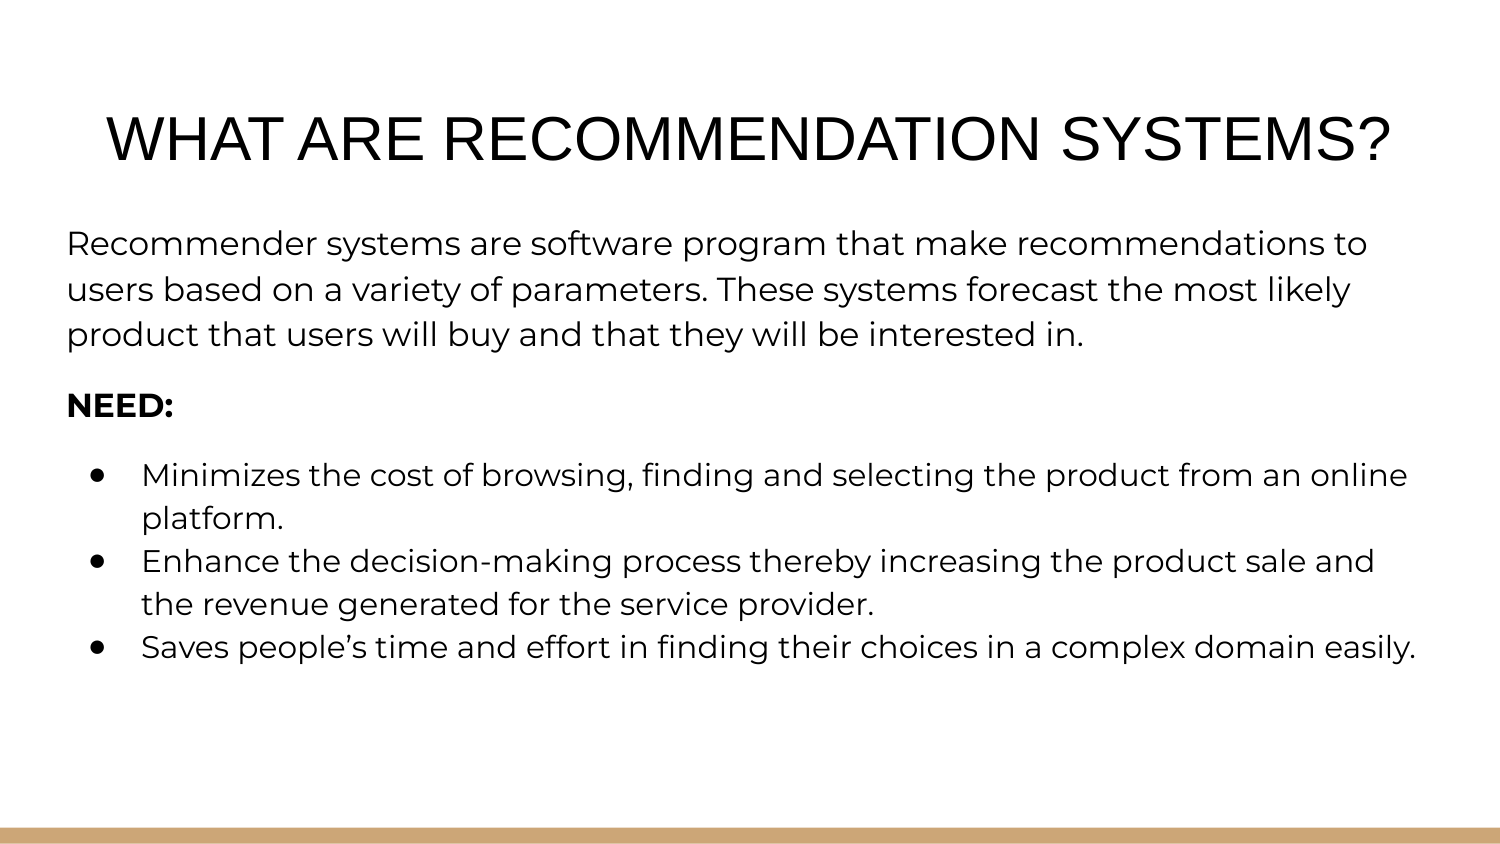

# WHAT ARE RECOMMENDATION SYSTEMS?
Recommender systems are software program that make recommendations to users based on a variety of parameters. These systems forecast the most likely product that users will buy and that they will be interested in.
NEED:
Minimizes the cost of browsing, finding and selecting the product from an online platform.
Enhance the decision-making process thereby increasing the product sale and the revenue generated for the service provider.
Saves people’s time and effort in finding their choices in a complex domain easily.